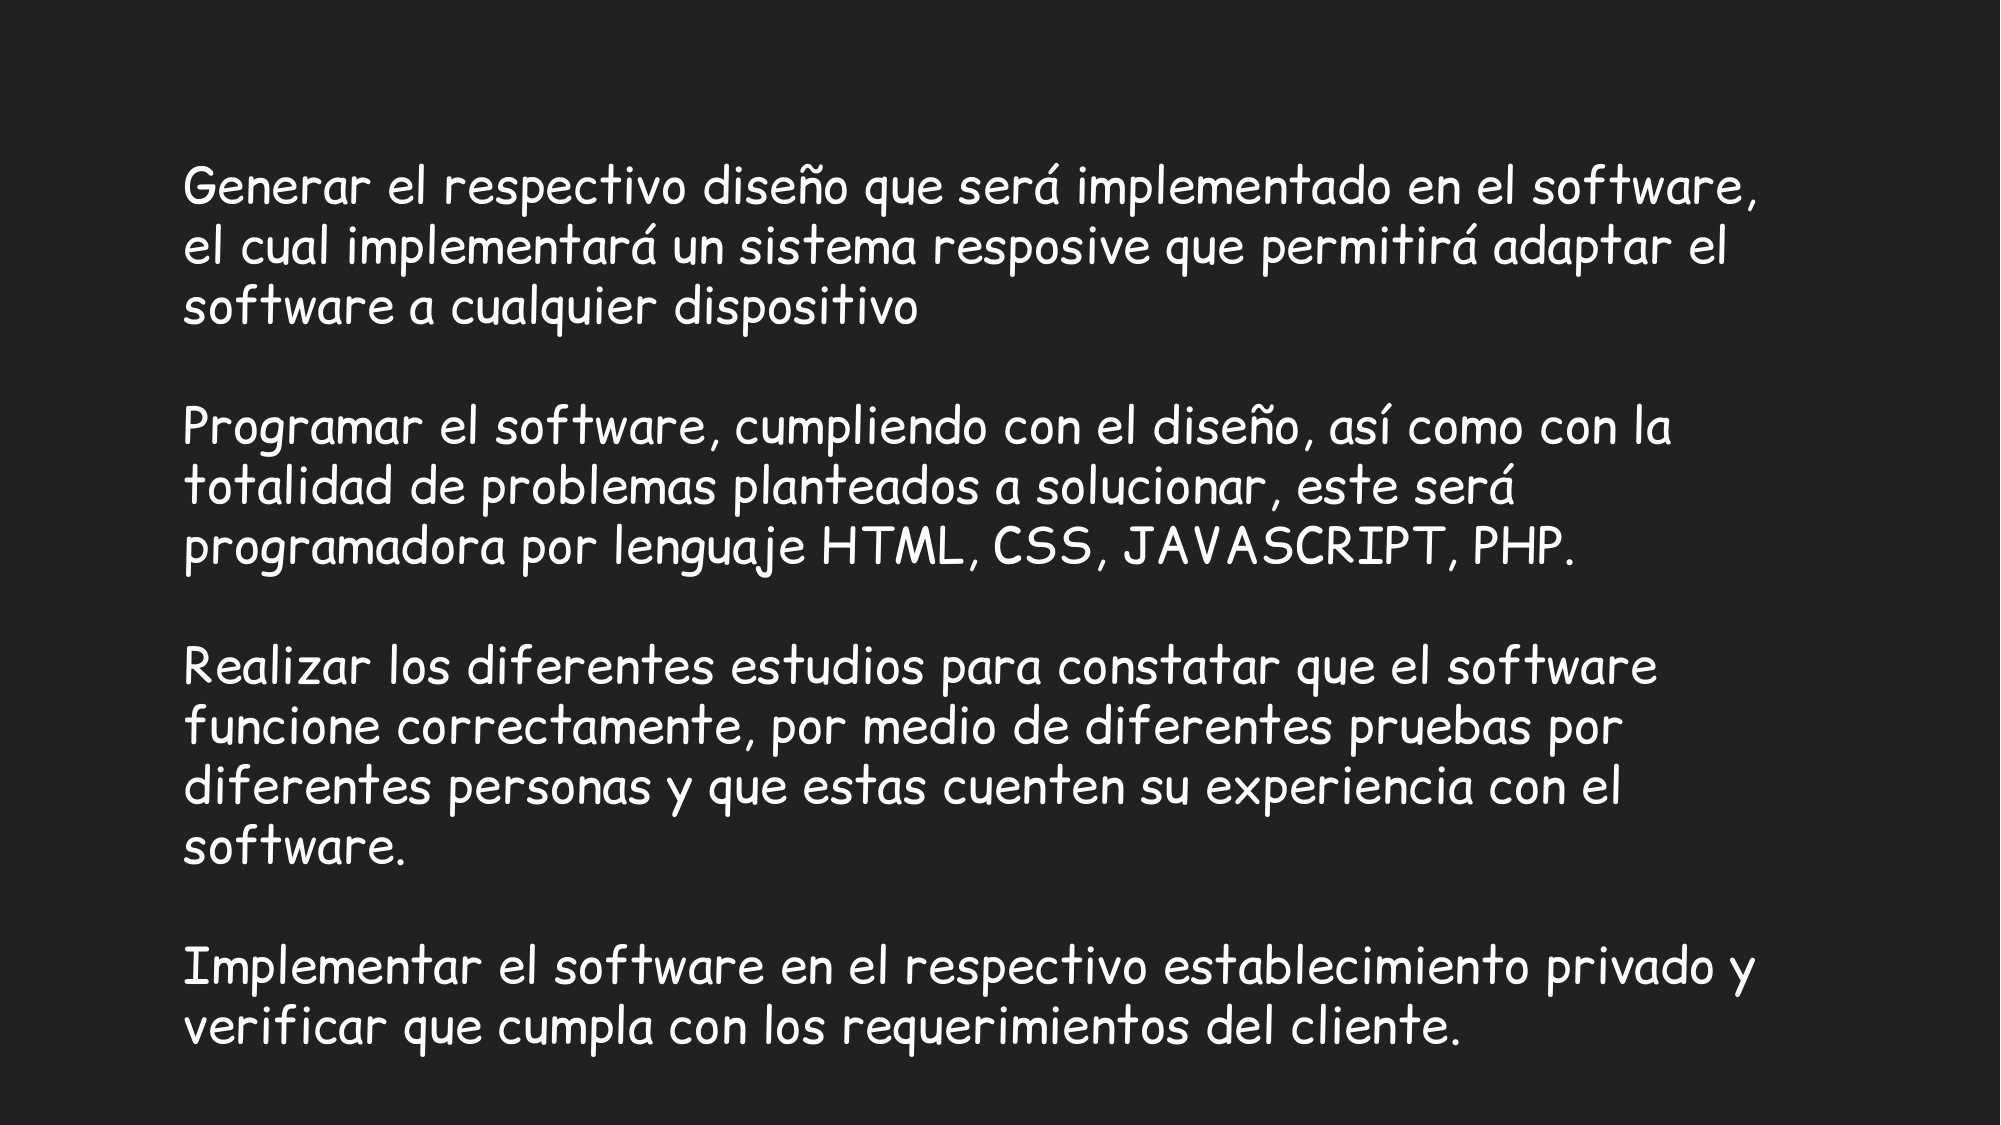

Generar el respectivo diseño que será implementado en el software, el cual implementará un sistema resposive que permitirá adaptar el software a cualquier dispositivo
 
Programar el software, cumpliendo con el diseño, así como con la totalidad de problemas planteados a solucionar, este será programadora por lenguaje HTML, CSS, JAVASCRIPT, PHP.
 
Realizar los diferentes estudios para constatar que el software funcione correctamente, por medio de diferentes pruebas por diferentes personas y que estas cuenten su experiencia con el software.
 
Implementar el software en el respectivo establecimiento privado y verificar que cumpla con los requerimientos del cliente.